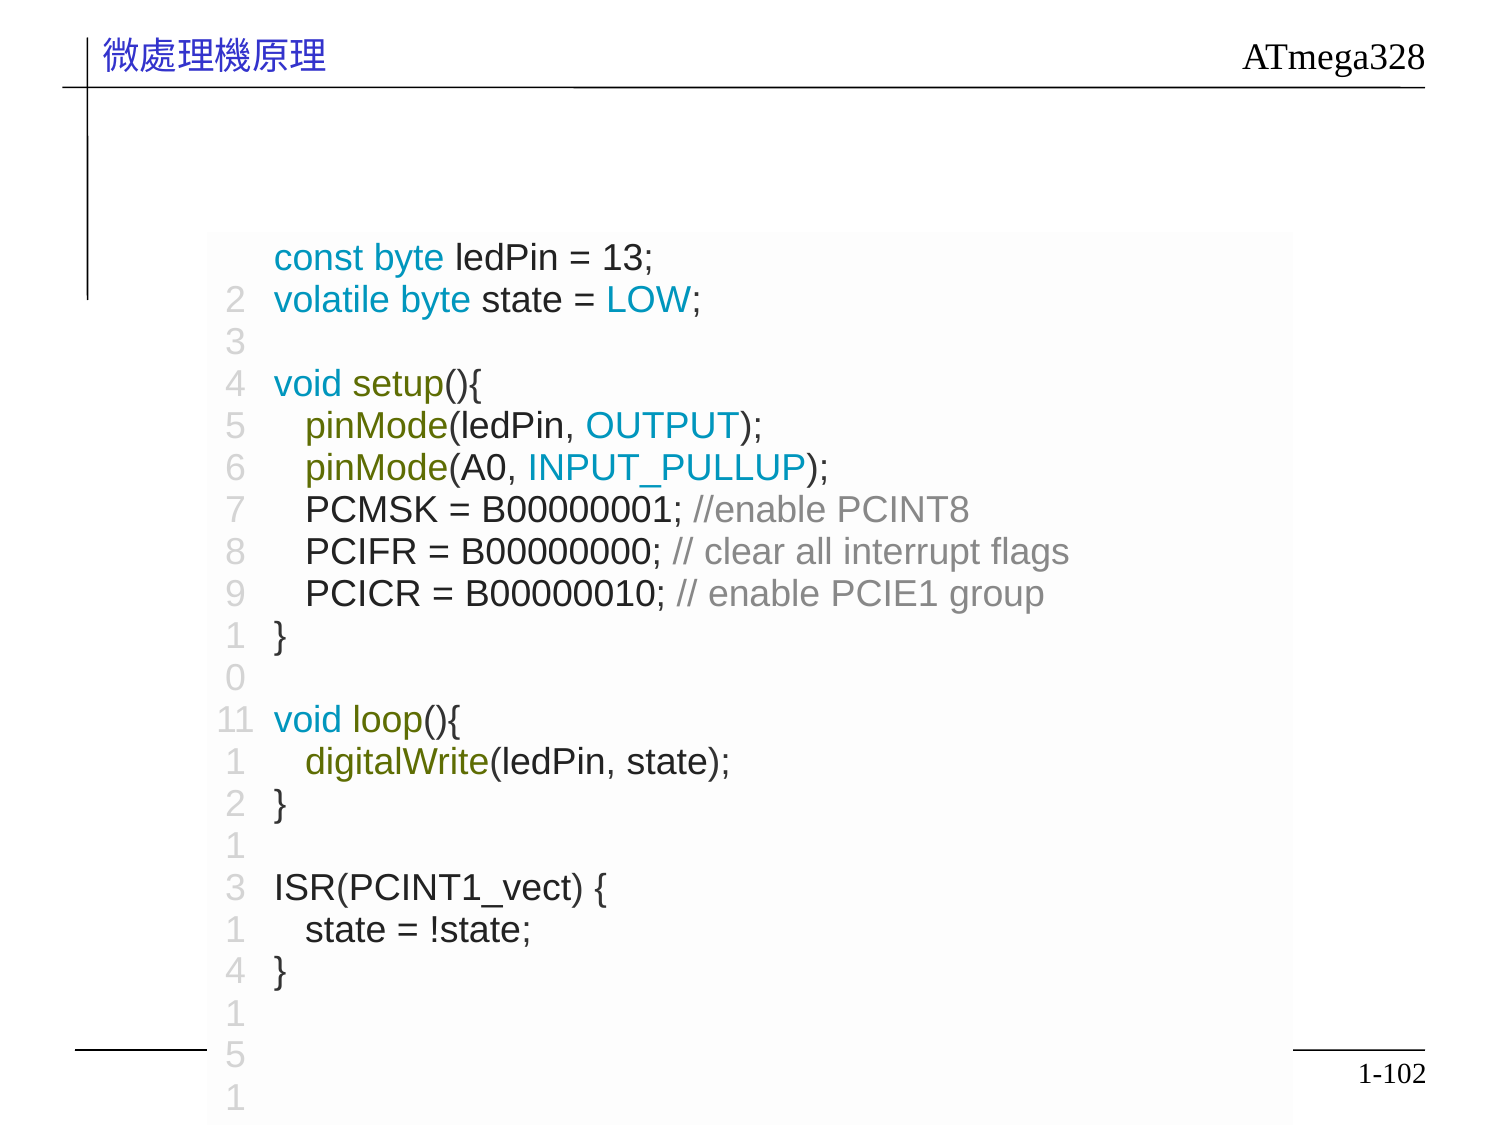

#
| 2 3 4 5 6 7 8 9 10 11 12 13 14 15 16 17 18 | const byte ledPin = 13; volatile byte state = LOW;   void setup(){    pinMode(ledPin, OUTPUT);    pinMode(A0, INPUT\_PULLUP);    PCMSK = B00000001; //enable PCINT8    PCIFR = B00000000; // clear all interrupt flags    PCICR = B00000010; // enable PCIE1 group }   void loop(){    digitalWrite(ledPin, state); }   ISR(PCINT1\_vect) {    state = !state; } |
| --- | --- |